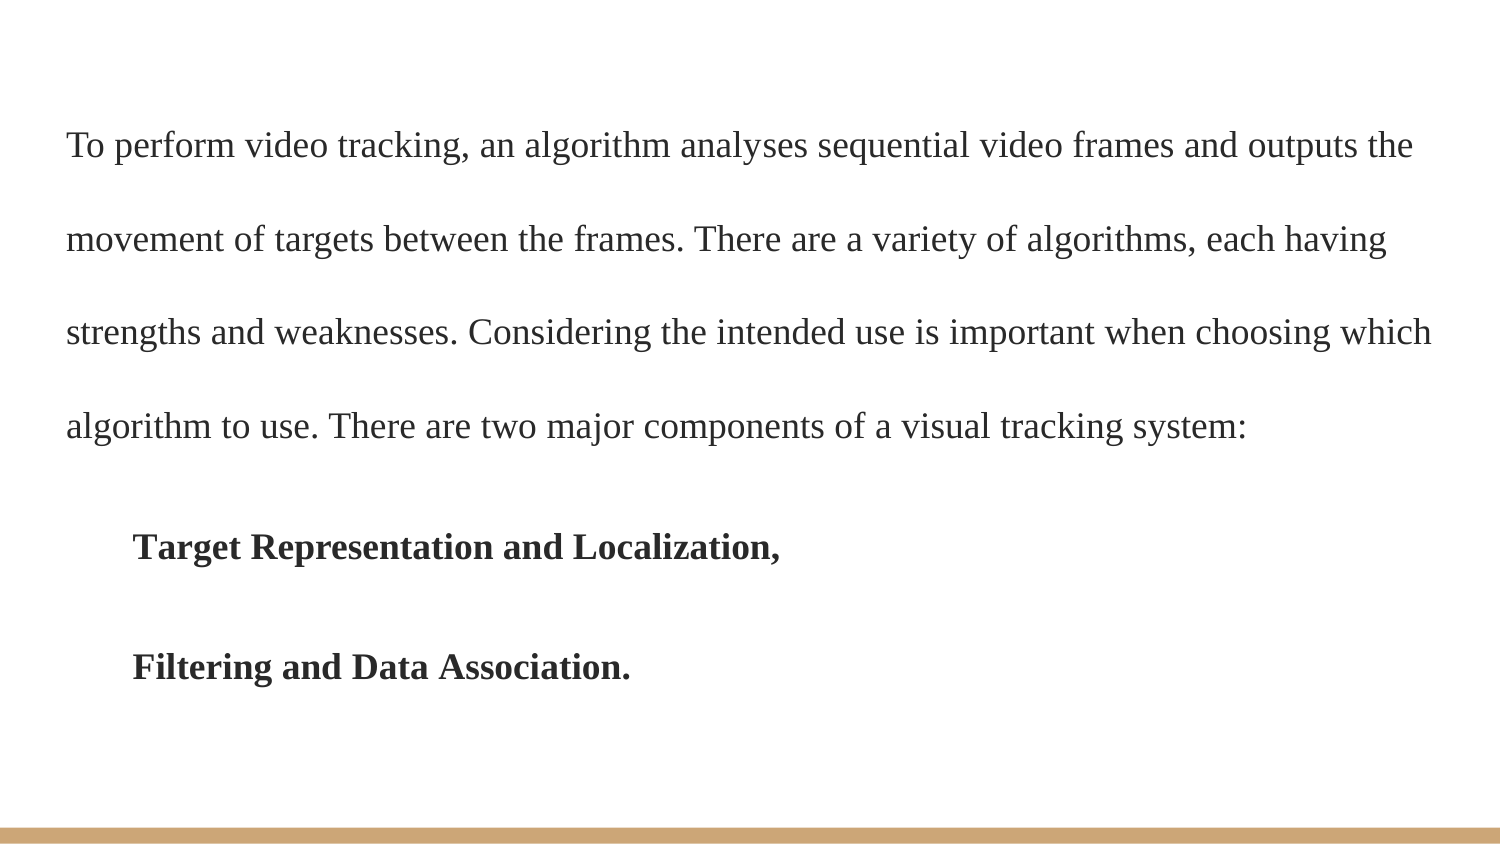

To perform video tracking, an algorithm analyses sequential video frames and outputs the movement of targets between the frames. There are a variety of algorithms, each having strengths and weaknesses. Considering the intended use is important when choosing which algorithm to use. There are two major components of a visual tracking system:
       Target Representation and Localization,
       Filtering and Data Association.